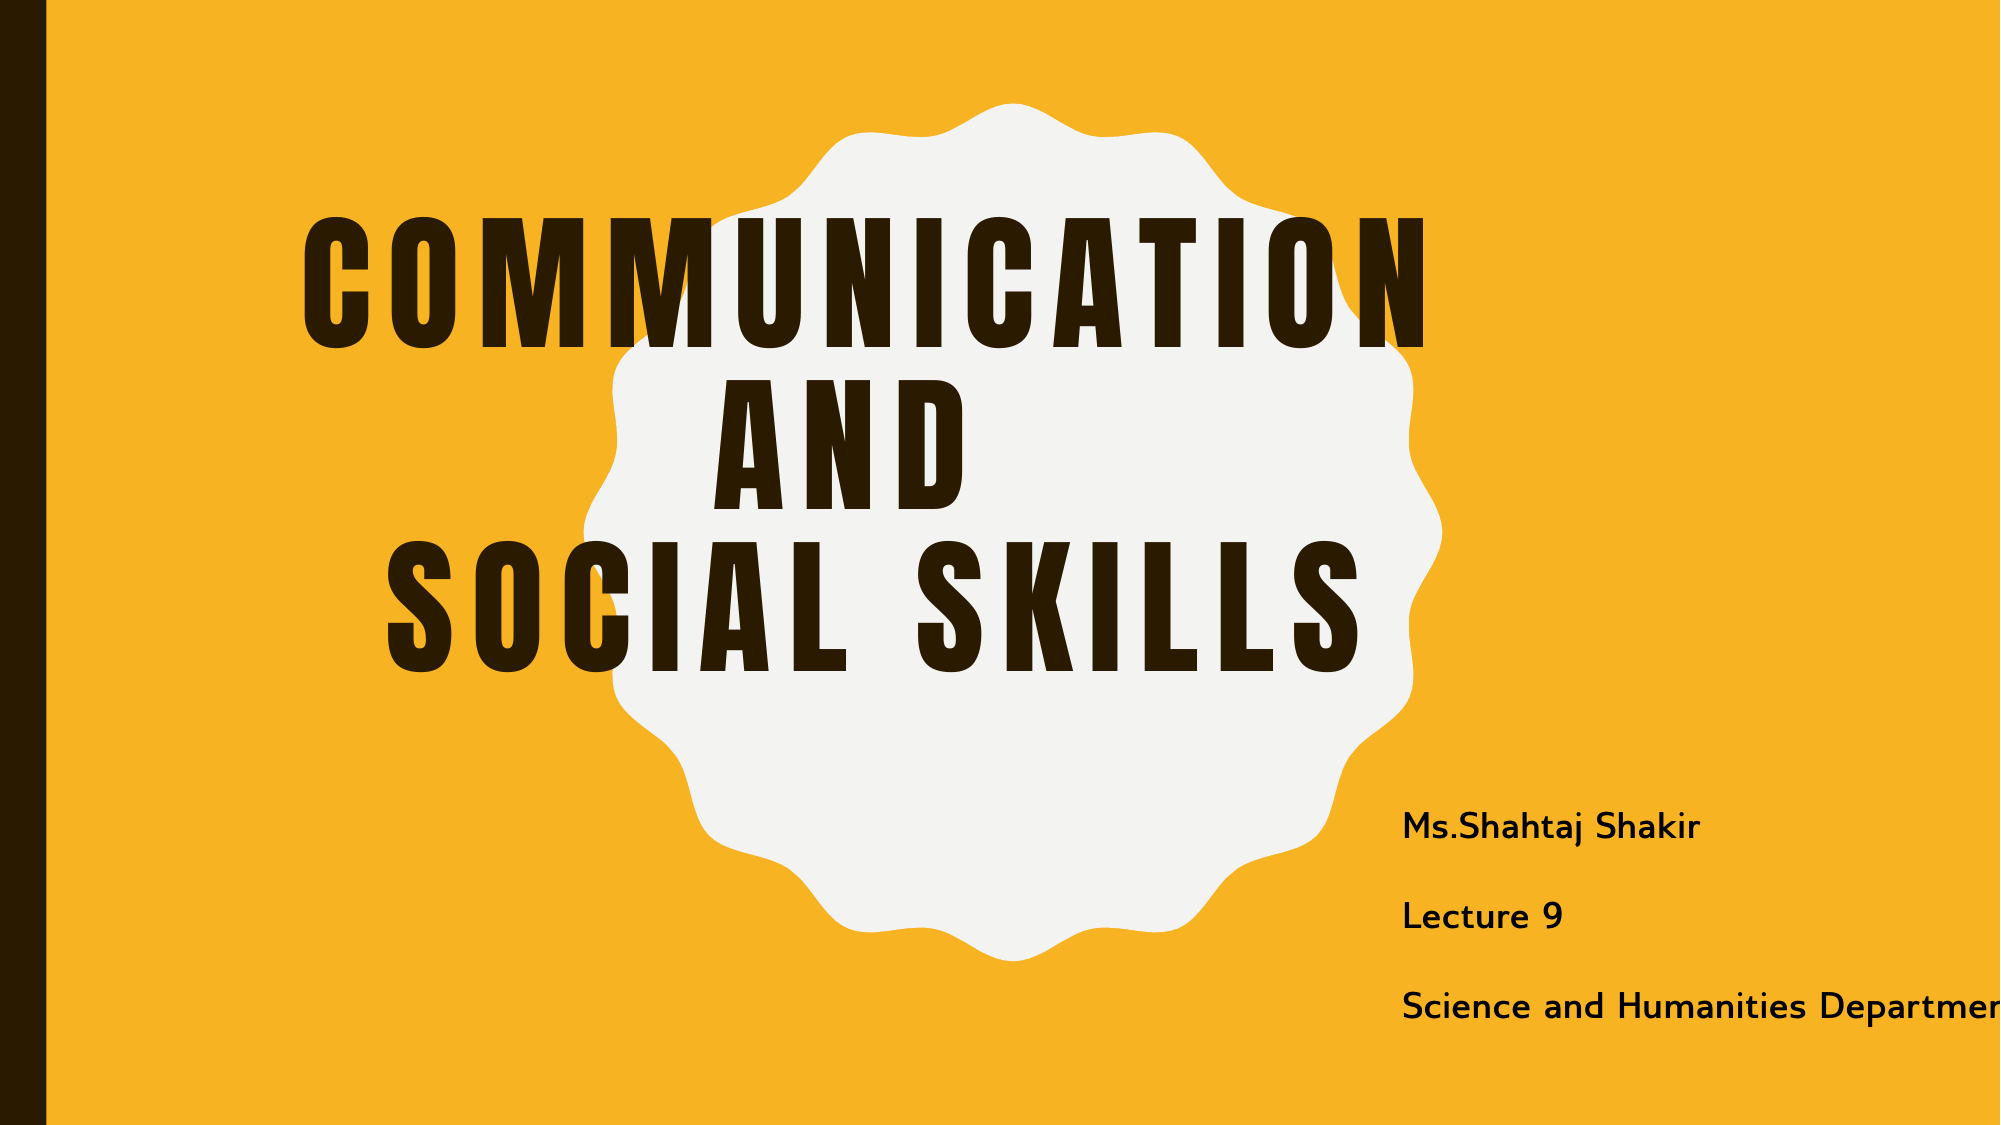

# COMMUNICATION and social skills
Ms.Shahtaj Shakir

Lecture 9

Science and Humanities Department